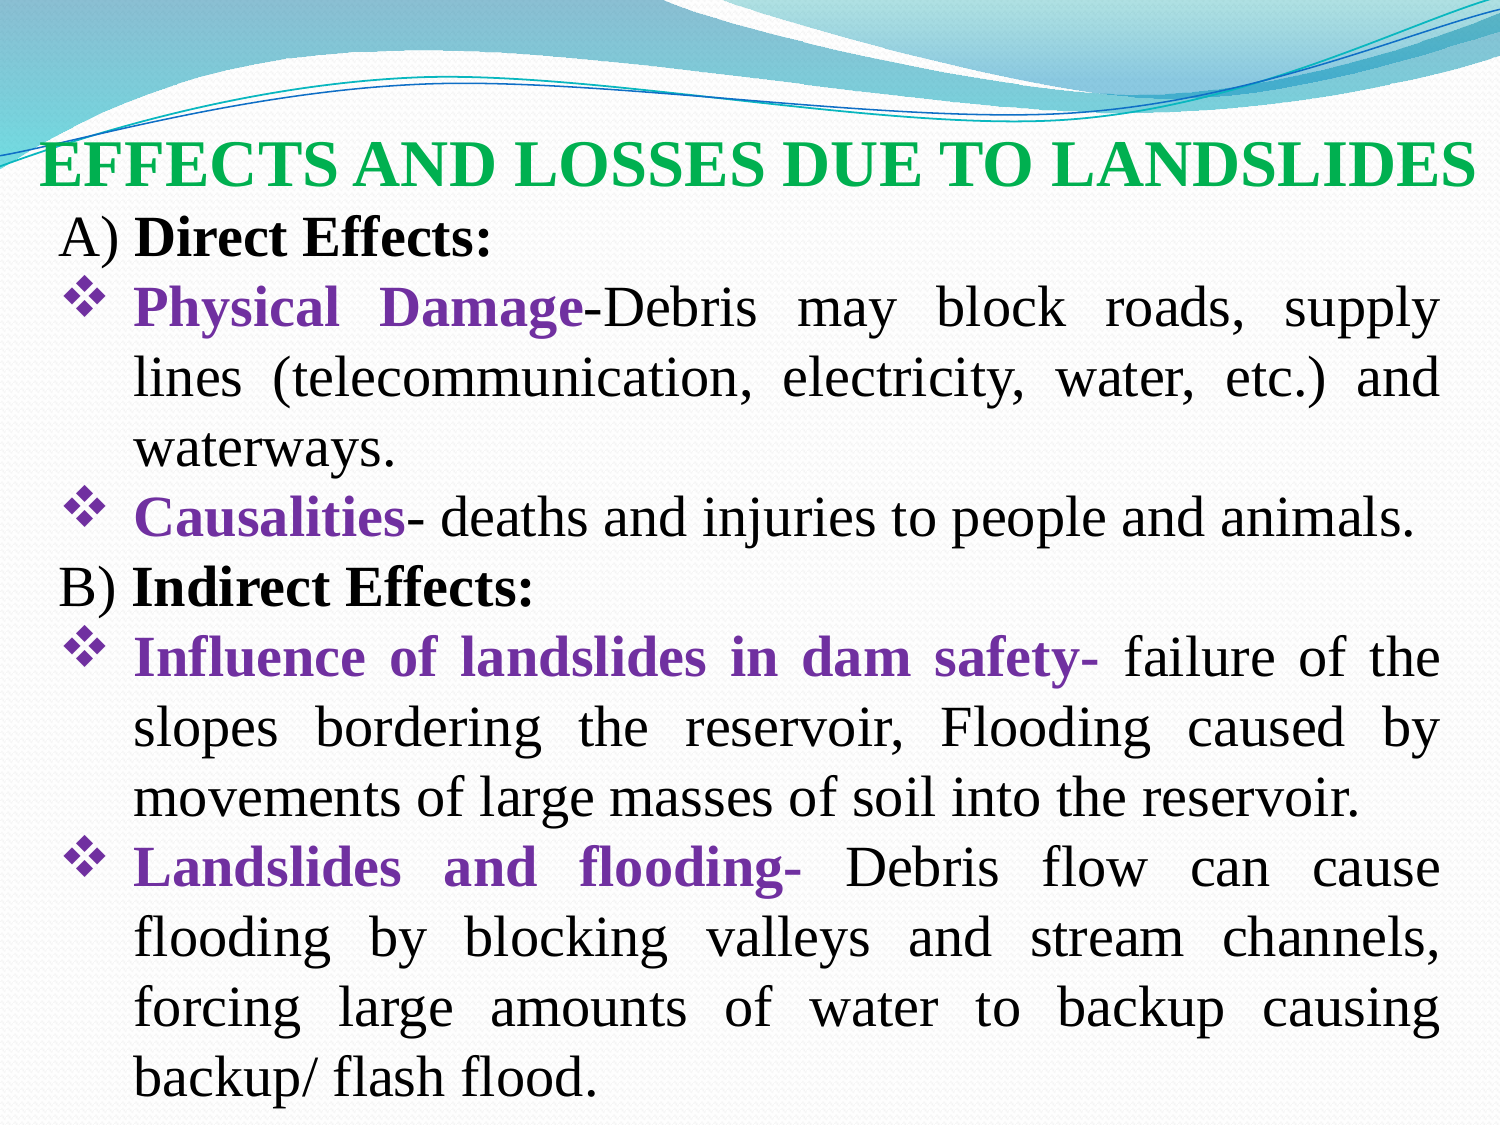

EFFECTS AND LOSSES DUE TO LANDSLIDES
A) Direct Effects:
Physical Damage-Debris may block roads, supply lines (telecommunication, electricity, water, etc.) and waterways.
Causalities- deaths and injuries to people and animals.
B) Indirect Effects:
Influence of landslides in dam safety- failure of the slopes bordering the reservoir, Flooding caused by movements of large masses of soil into the reservoir.
Landslides and flooding- Debris flow can cause flooding by blocking valleys and stream channels, forcing large amounts of water to backup causing backup/ flash flood.